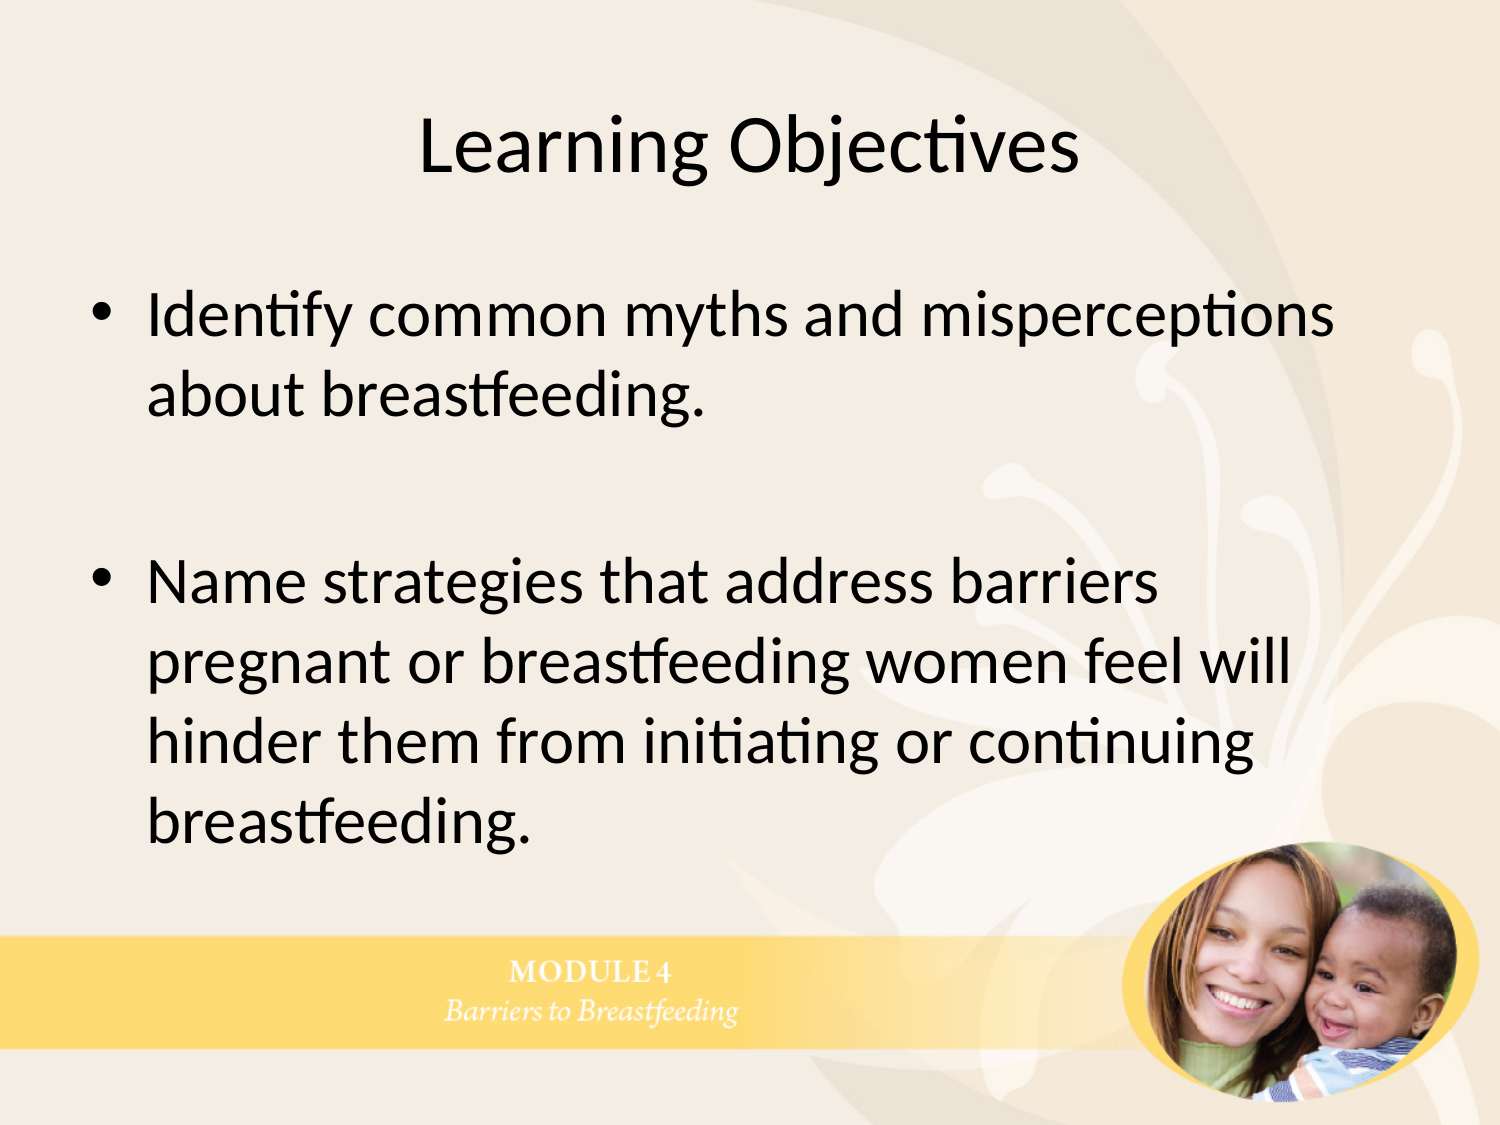

# Learning Objectives
Identify common myths and misperceptions about breastfeeding.

Name strategies that address barriers pregnant or breastfeeding women feel will hinder them from initiating or continuing breastfeeding.